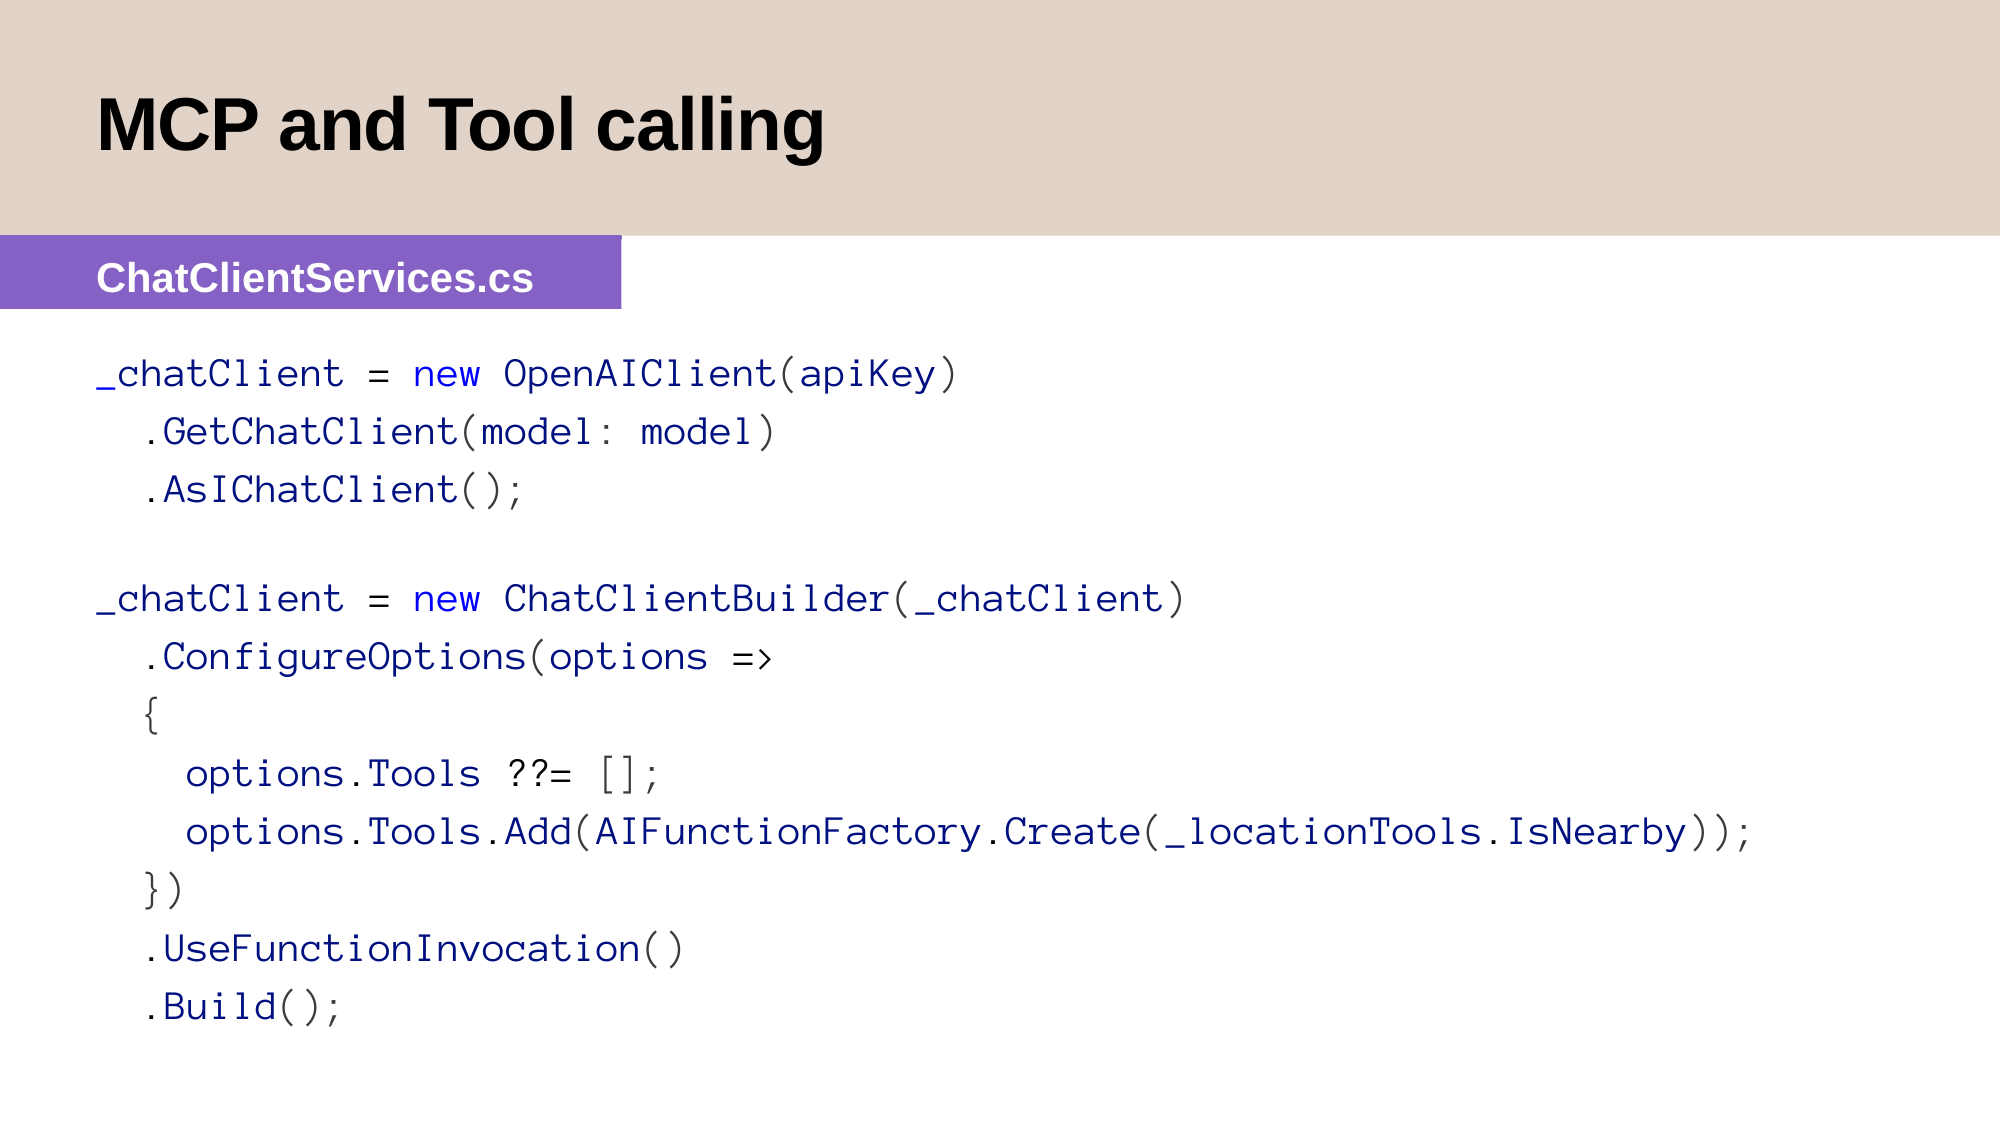

# MCP and Tool calling
ChatClientServices.cs
_chatClient = new OpenAIClient(apiKey)
  .GetChatClient(model: model)
  .AsIChatClient();
_chatClient = new ChatClientBuilder(_chatClient)
  .ConfigureOptions(options =>
  {
    options.Tools ??= [];
    options.Tools.Add(AIFunctionFactory.Create(_locationTools.IsNearby));
  })
  .UseFunctionInvocation()
  .Build();